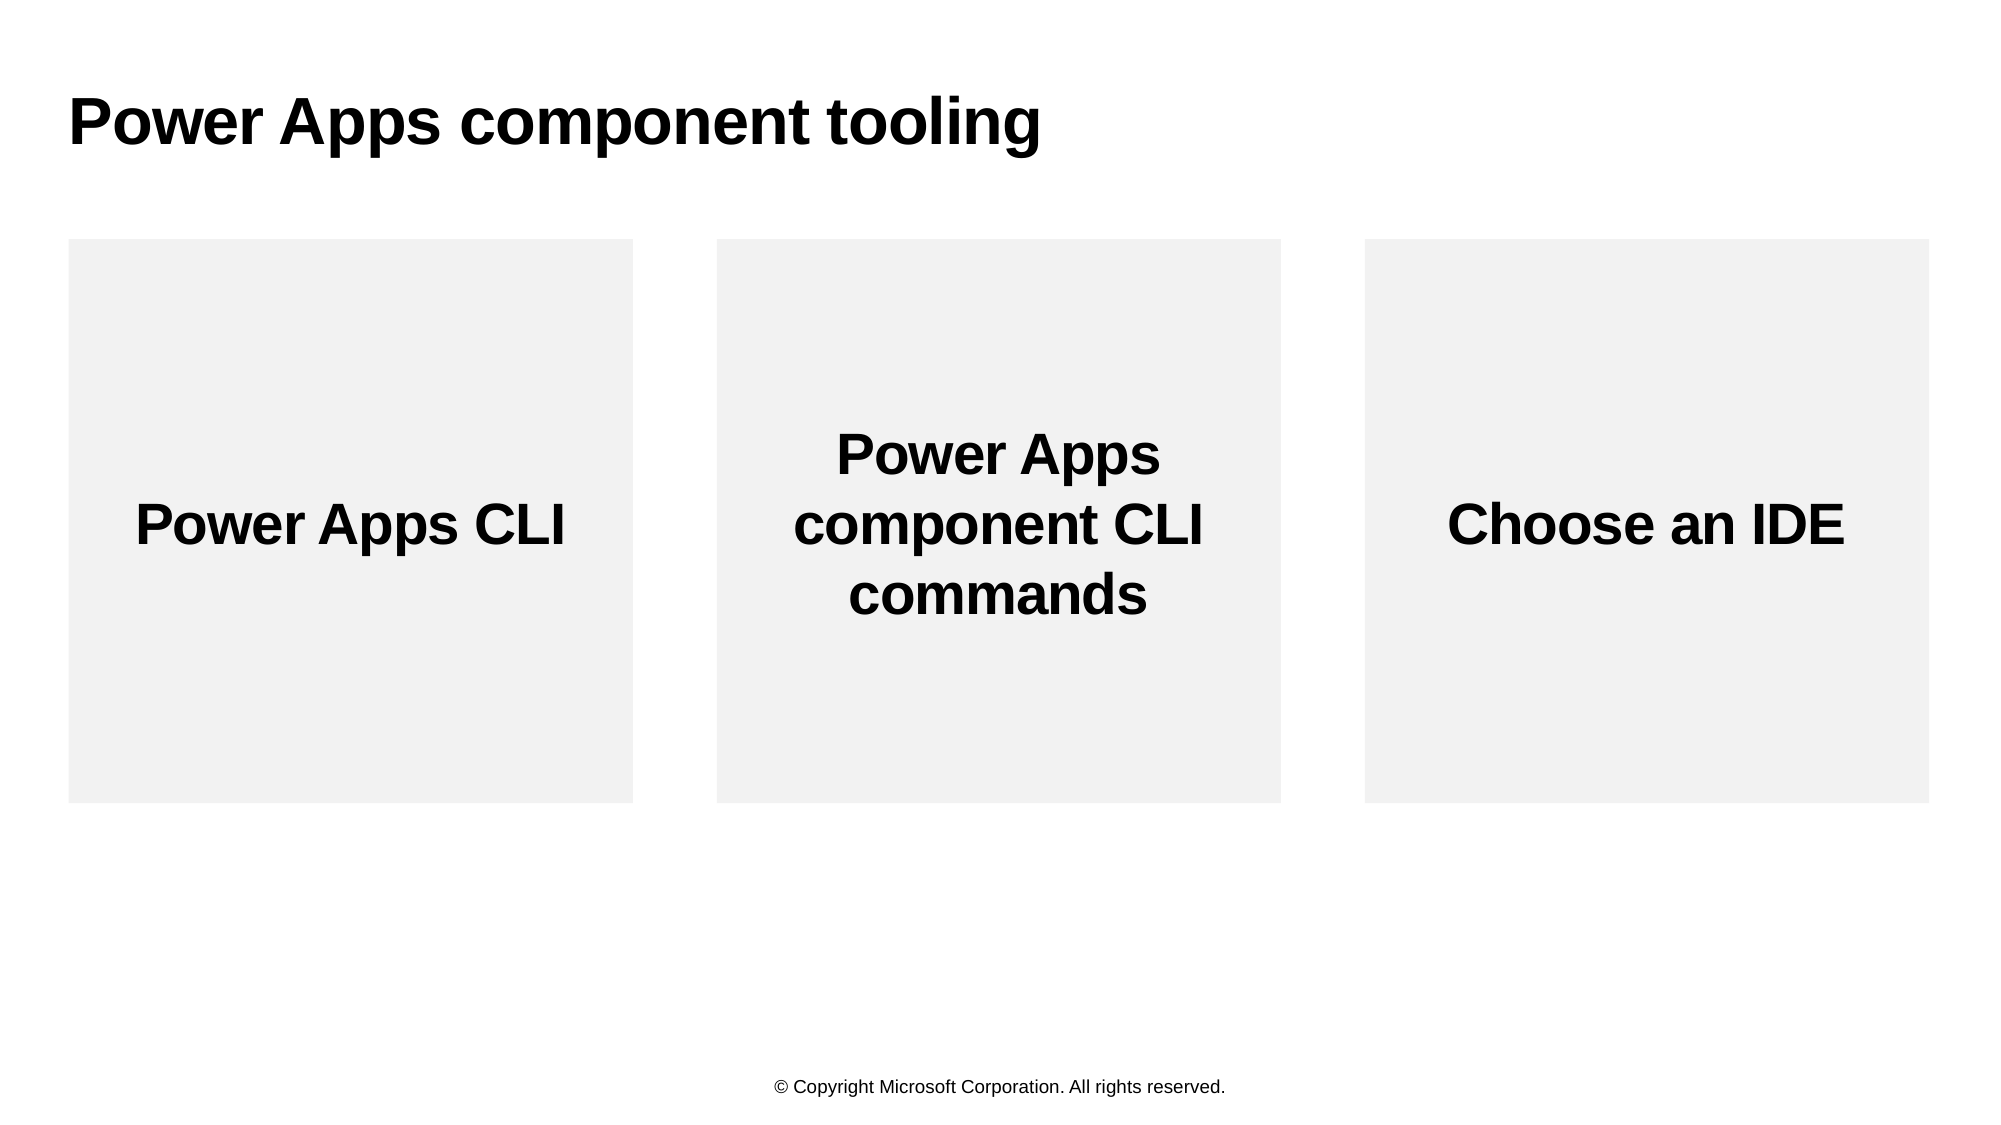

# Power Apps component tooling
Power Apps CLI
Power Apps component CLI commands
Choose an IDE